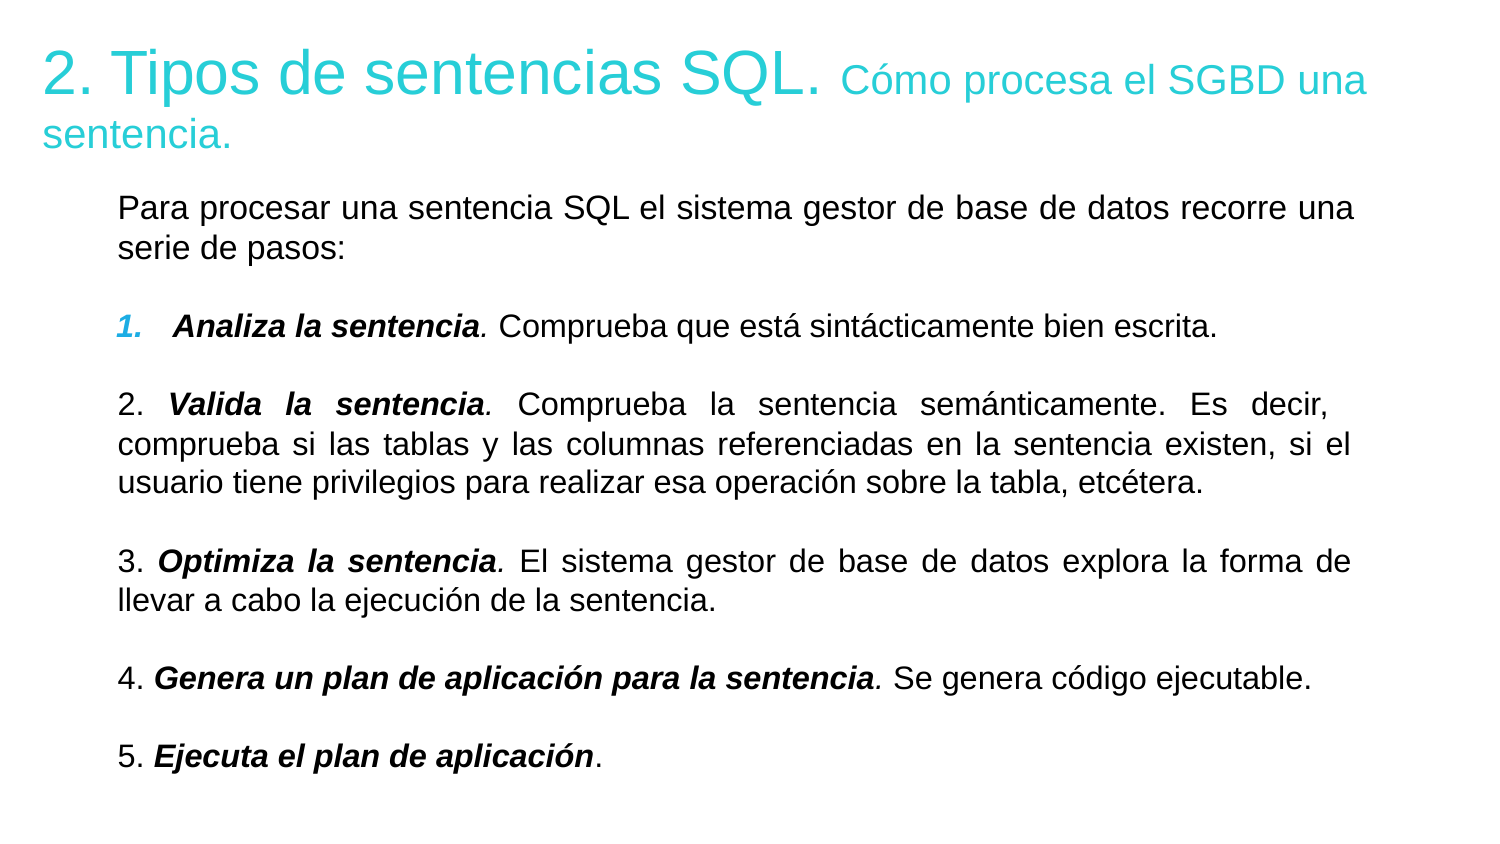

2. Tipos de sentencias SQL. Cómo procesa el SGBD una sentencia.
Para procesar una sentencia SQL el sistema gestor de base de datos recorre una serie de pasos:

Analiza la sentencia. Comprueba que está sintácticamente bien escrita.

2. Valida la sentencia. Comprueba la sentencia semánticamente. Es decir,  comprueba si las tablas y las columnas referenciadas en la sentencia existen, si el usuario tiene privilegios para realizar esa operación sobre la tabla, etcétera.

3. Optimiza la sentencia. El sistema gestor de base de datos explora la forma de llevar a cabo la ejecución de la sentencia.

4. Genera un plan de aplicación para la sentencia. Se genera código ejecutable.

5. Ejecuta el plan de aplicación.